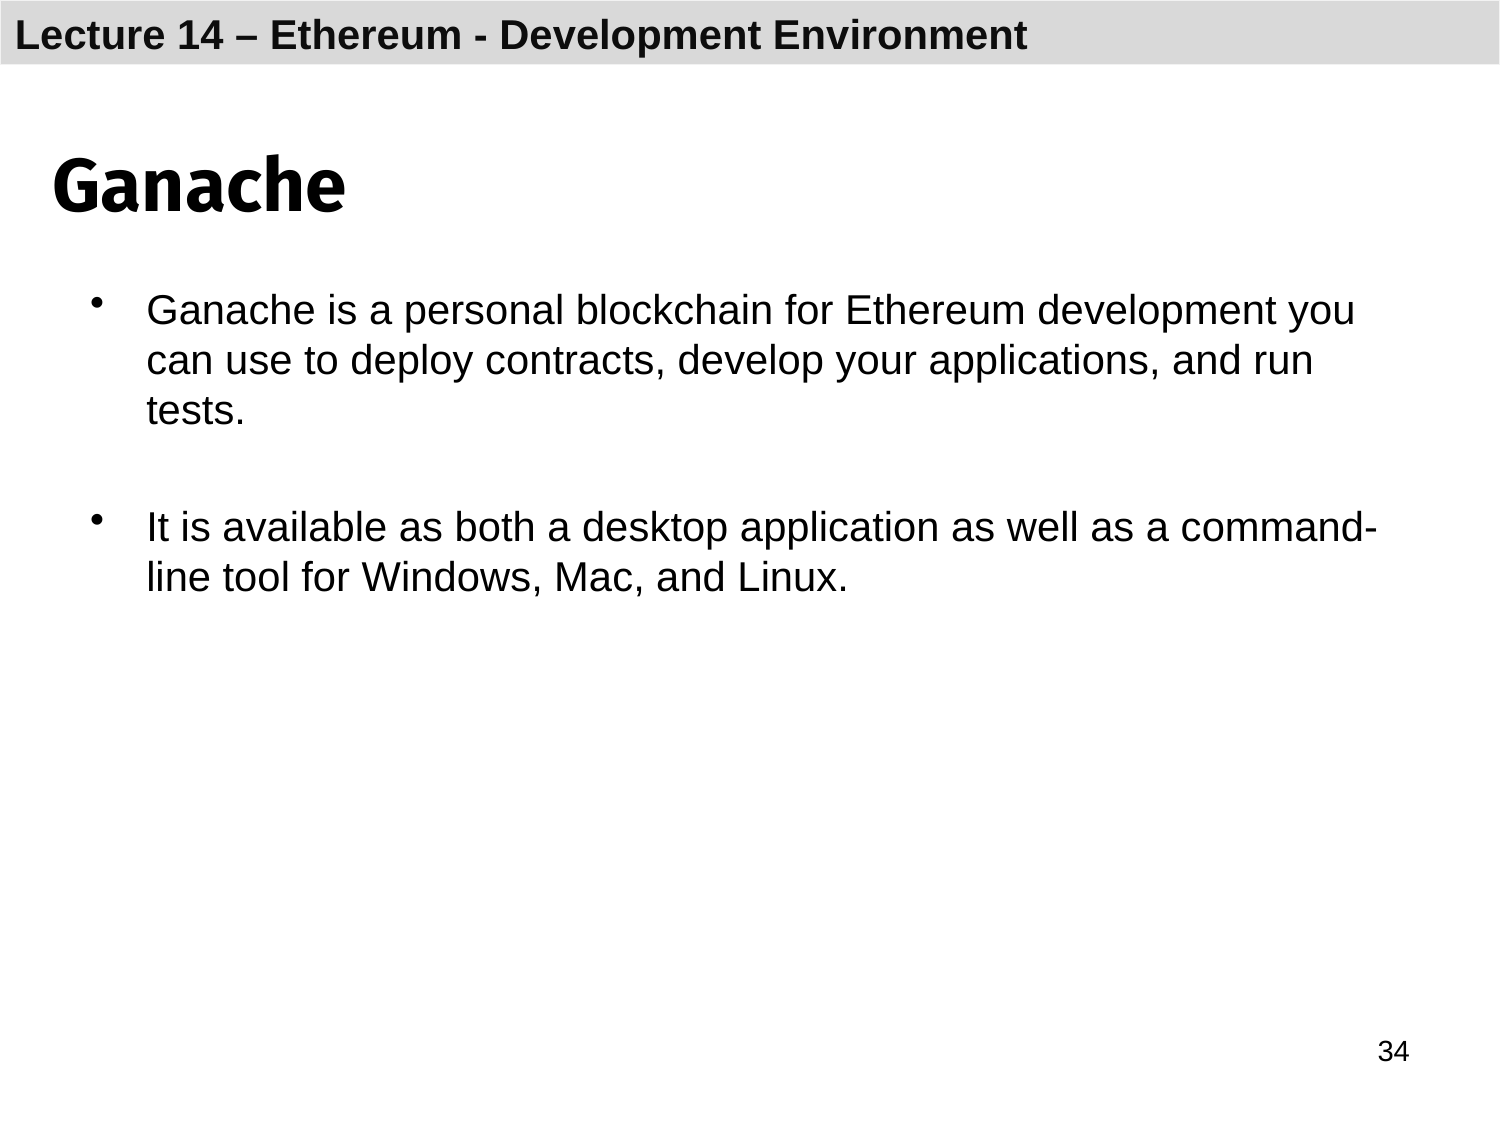

# Ganache
Ganache is a personal blockchain for Ethereum development you can use to deploy contracts, develop your applications, and run tests.

It is available as both a desktop application as well as a command-line tool for Windows, Mac, and Linux.
34